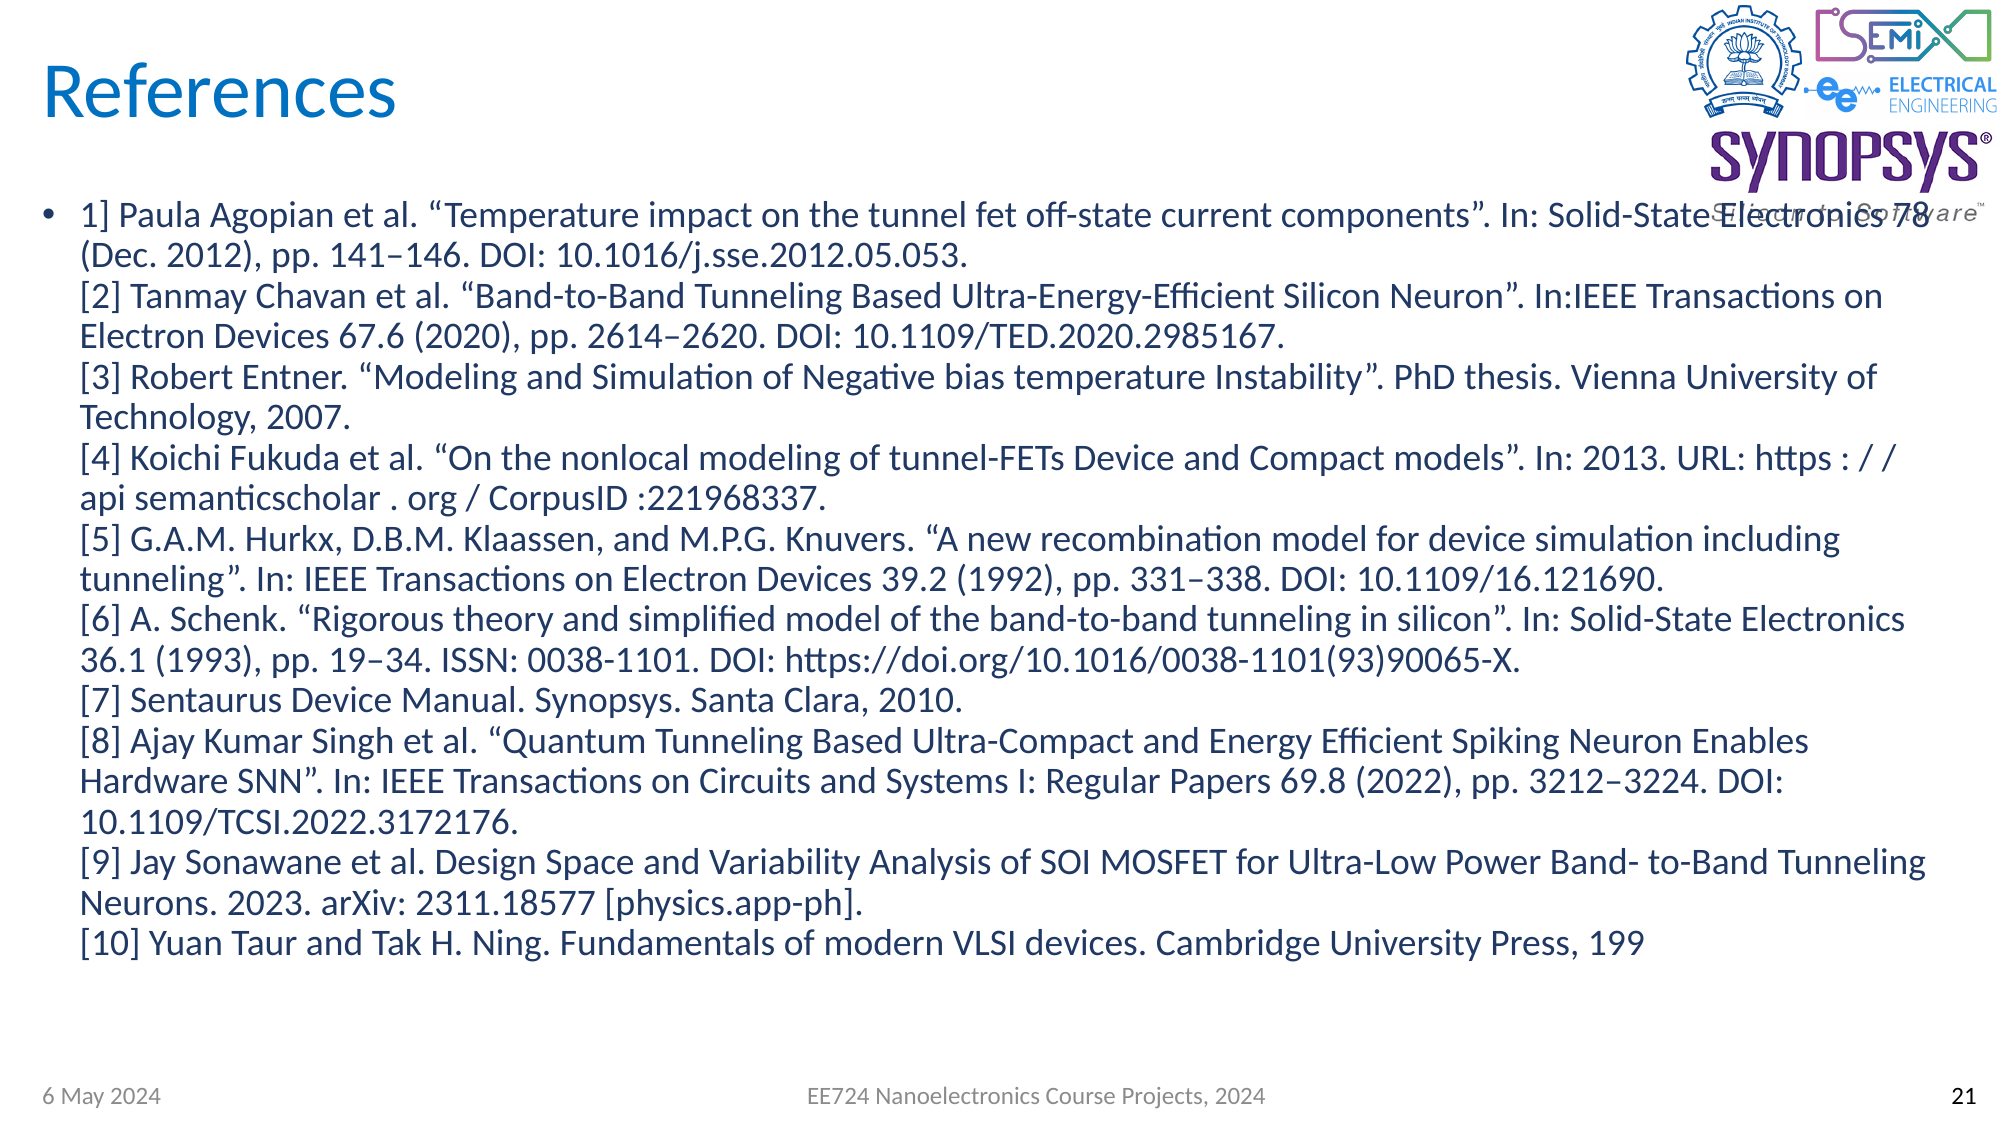

# References
1] Paula Agopian et al. “Temperature impact on the tunnel fet off-state current components”. In: Solid-State Electronics 78 (Dec. 2012), pp. 141–146. DOI: 10.1016/j.sse.2012.05.053.
[2] Tanmay Chavan et al. “Band-to-Band Tunneling Based Ultra-Energy-Efficient Silicon Neuron”. In:IEEE Transactions on Electron Devices 67.6 (2020), pp. 2614–2620. DOI: 10.1109/TED.2020.2985167.
[3] Robert Entner. “Modeling and Simulation of Negative bias temperature Instability”. PhD thesis. Vienna University of Technology, 2007.
[4] Koichi Fukuda et al. “On the nonlocal modeling of tunnel-FETs Device and Compact models”. In: 2013. URL: https : / / api semanticscholar . org / CorpusID :221968337.
[5] G.A.M. Hurkx, D.B.M. Klaassen, and M.P.G. Knuvers. “A new recombination model for device simulation including tunneling”. In: IEEE Transactions on Electron Devices 39.2 (1992), pp. 331–338. DOI: 10.1109/16.121690.
[6] A. Schenk. “Rigorous theory and simplified model of the band-to-band tunneling in silicon”. In: Solid-State Electronics 36.1 (1993), pp. 19–34. ISSN: 0038-1101. DOI: https://doi.org/10.1016/0038-1101(93)90065-X.
[7] Sentaurus Device Manual. Synopsys. Santa Clara, 2010.
[8] Ajay Kumar Singh et al. “Quantum Tunneling Based Ultra-Compact and Energy Efficient Spiking Neuron Enables Hardware SNN”. In: IEEE Transactions on Circuits and Systems I: Regular Papers 69.8 (2022), pp. 3212–3224. DOI: 10.1109/TCSI.2022.3172176.
[9] Jay Sonawane et al. Design Space and Variability Analysis of SOI MOSFET for Ultra-Low Power Band- to-Band Tunneling Neurons. 2023. arXiv: 2311.18577 [physics.app-ph].
[10] Yuan Taur and Tak H. Ning. Fundamentals of modern VLSI devices. Cambridge University Press, 199
6 May 2024
EE724 Nanoelectronics Course Projects, 2024
21